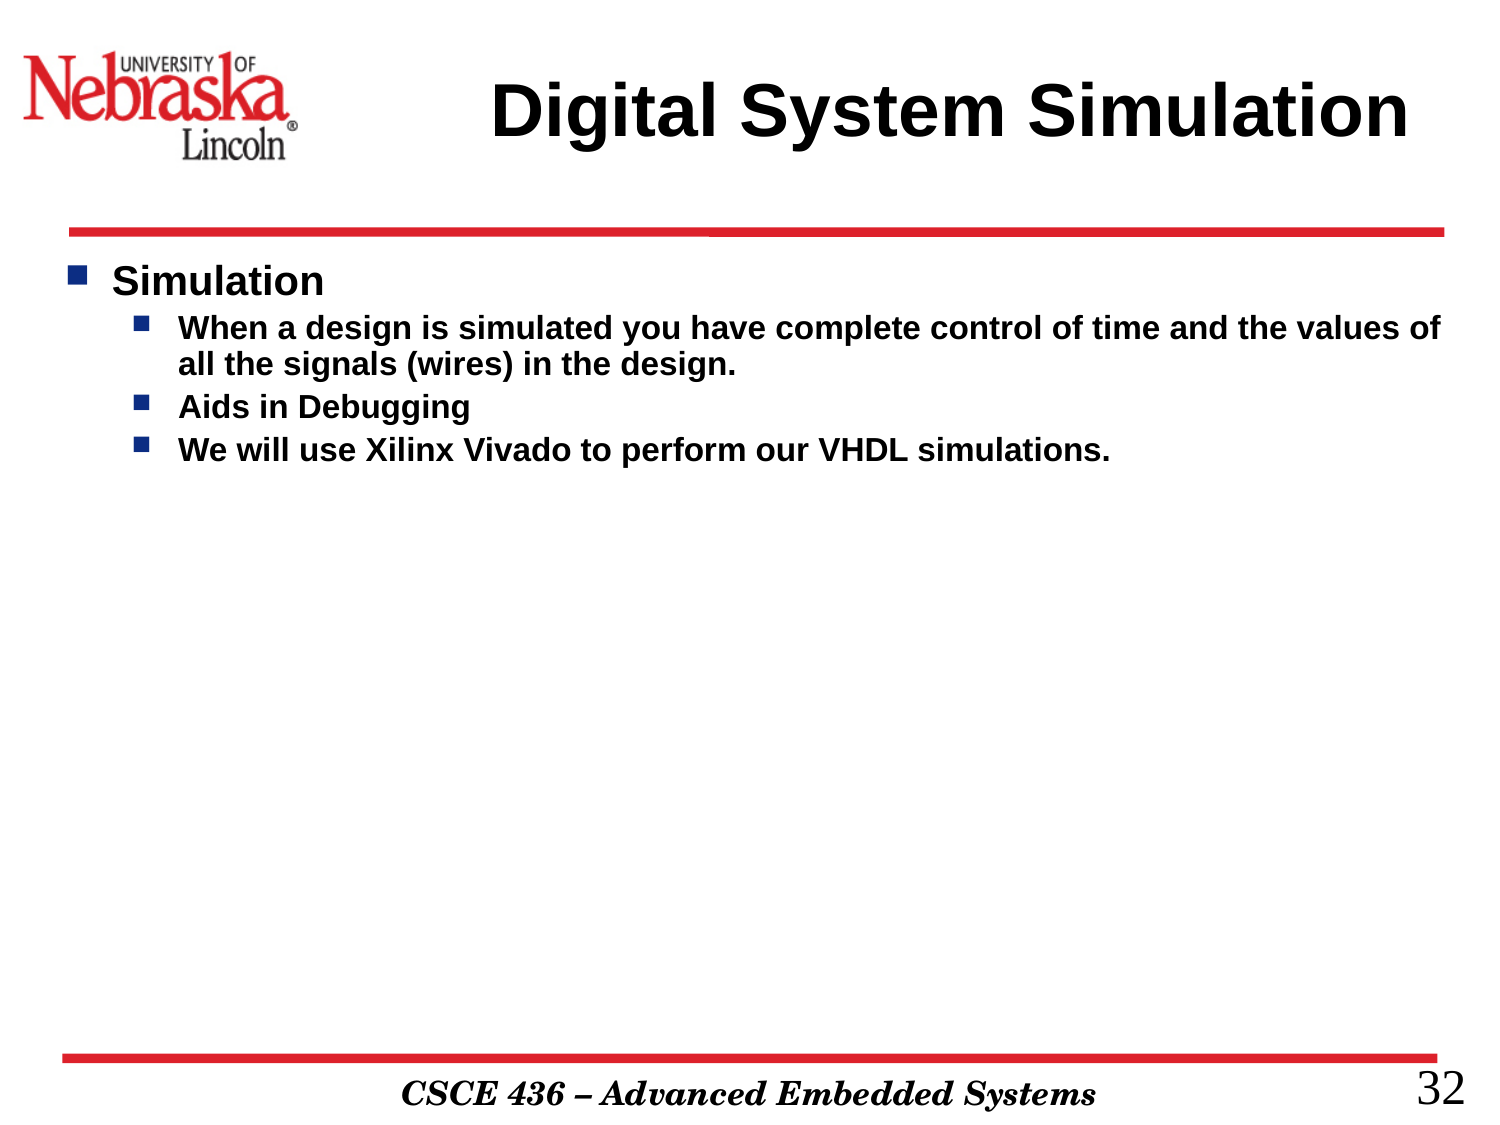

# Digital System Simulation
Simulation
When a design is simulated you have complete control of time and the values of all the signals (wires) in the design.
Aids in Debugging
We will use Xilinx Vivado to perform our VHDL simulations.
32